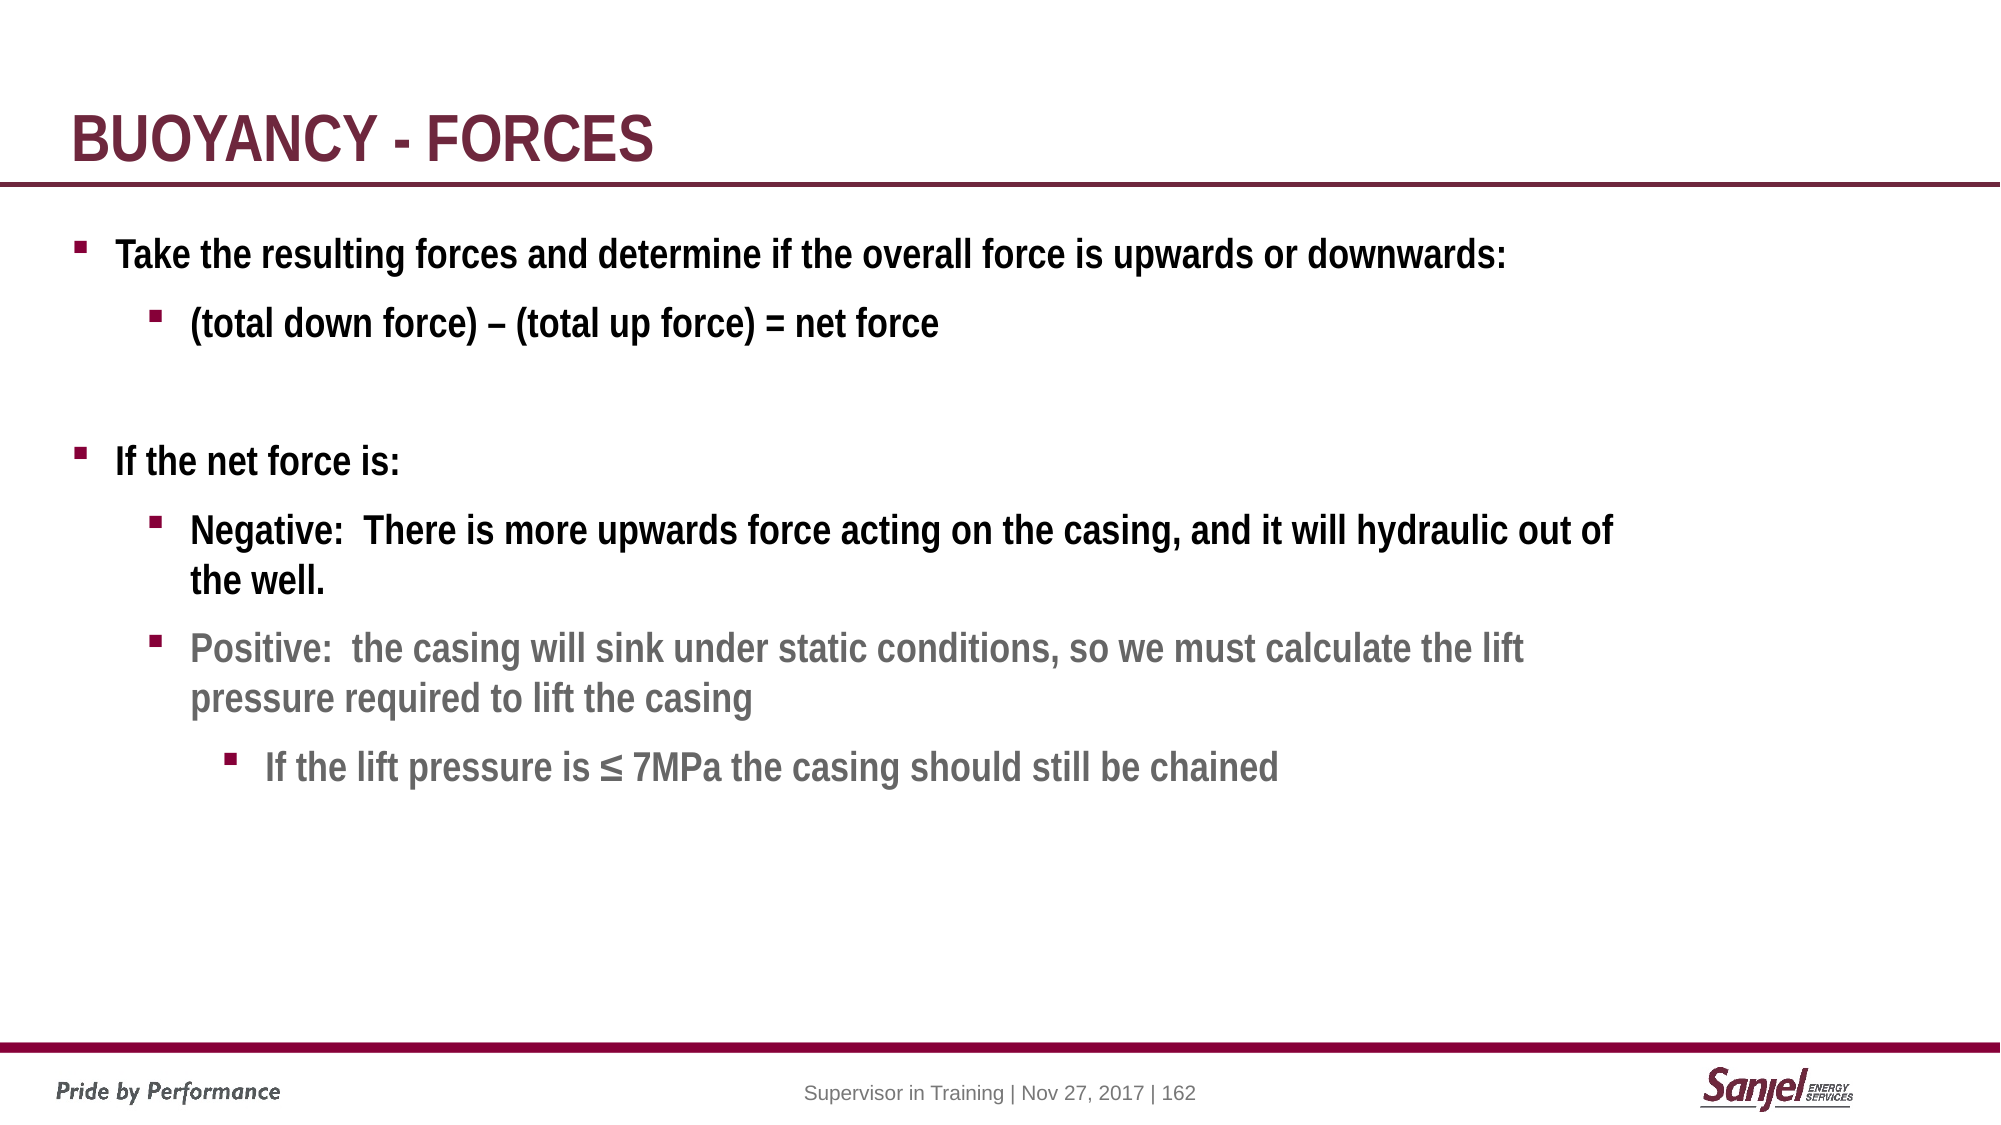

# Buoyancy - Forces
Take the resulting forces and determine if the overall force is upwards or downwards:
(total down force) – (total up force) = net force

If the net force is:
Negative:  There is more upwards force acting on the casing, and it will hydraulic out of the well.
Positive:  the casing will sink under static conditions, so we must calculate the lift pressure required to lift the casing
If the lift pressure is ≤ 7MPa the casing should still be chained

Water
Zone